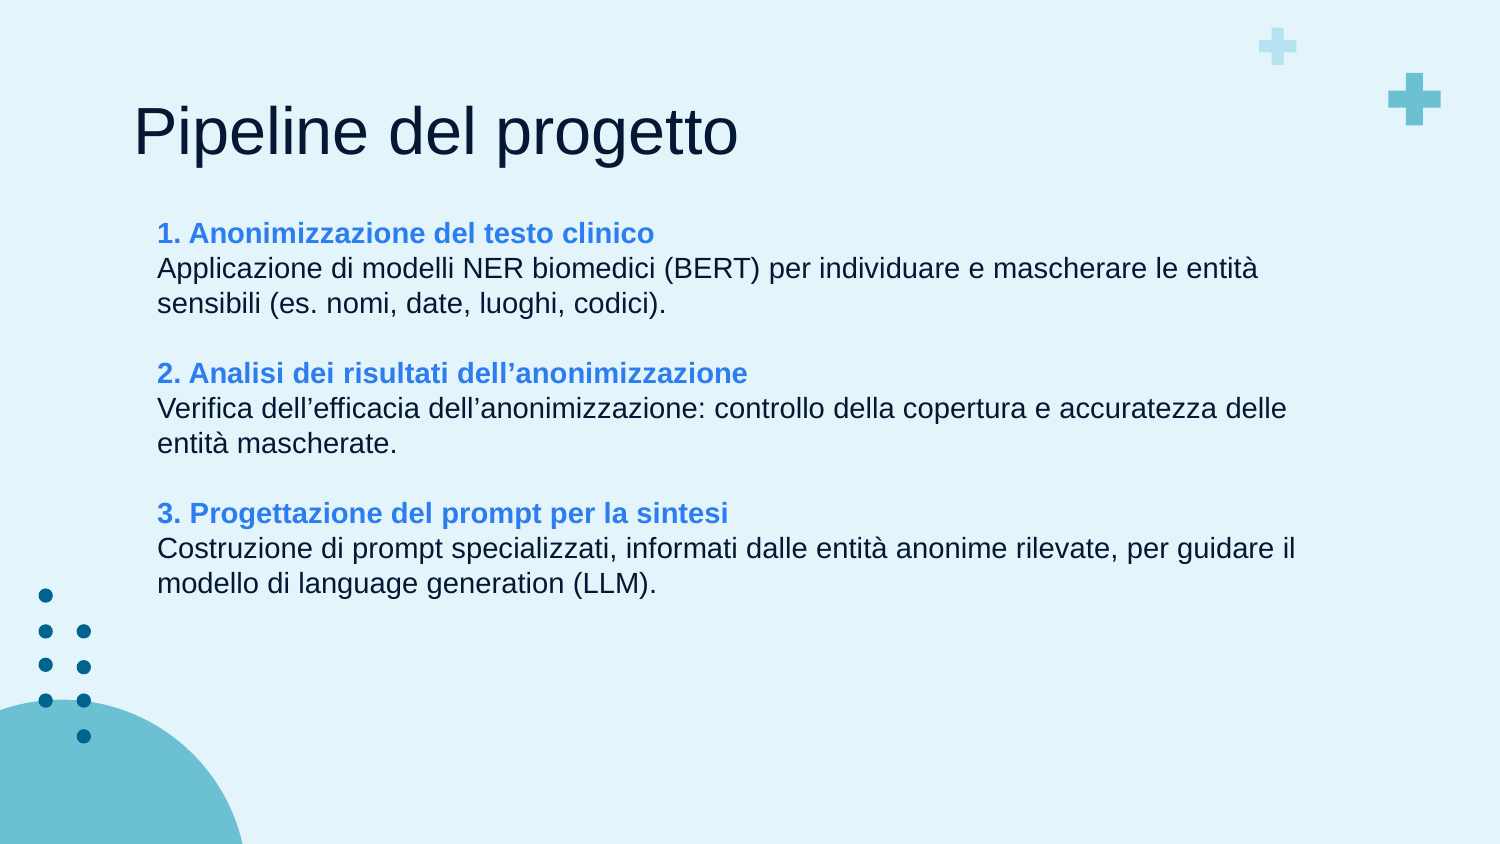

# Pipeline del progetto
1. Anonimizzazione del testo clinico
Applicazione di modelli NER biomedici (BERT) per individuare e mascherare le entità sensibili (es. nomi, date, luoghi, codici).

2. Analisi dei risultati dell’anonimizzazione
Verifica dell’efficacia dell’anonimizzazione: controllo della copertura e accuratezza delle entità mascherate.

3. Progettazione del prompt per la sintesi
Costruzione di prompt specializzati, informati dalle entità anonime rilevate, per guidare il modello di language generation (LLM).